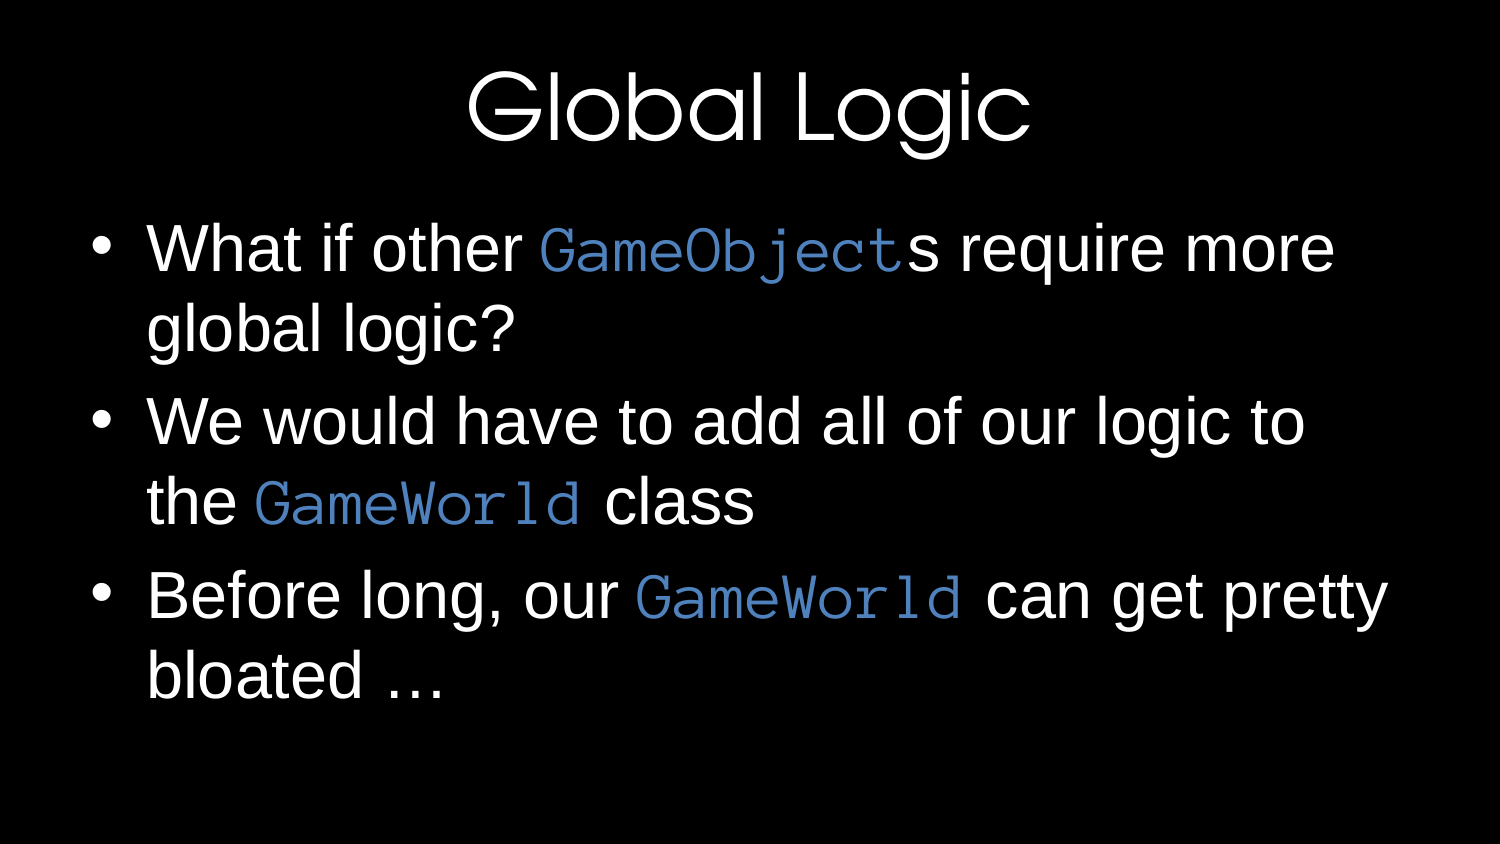

# Global Logic
What if other GameObjects require more global logic?
We would have to add all of our logic to the GameWorld class
Before long, our GameWorld can get pretty bloated …